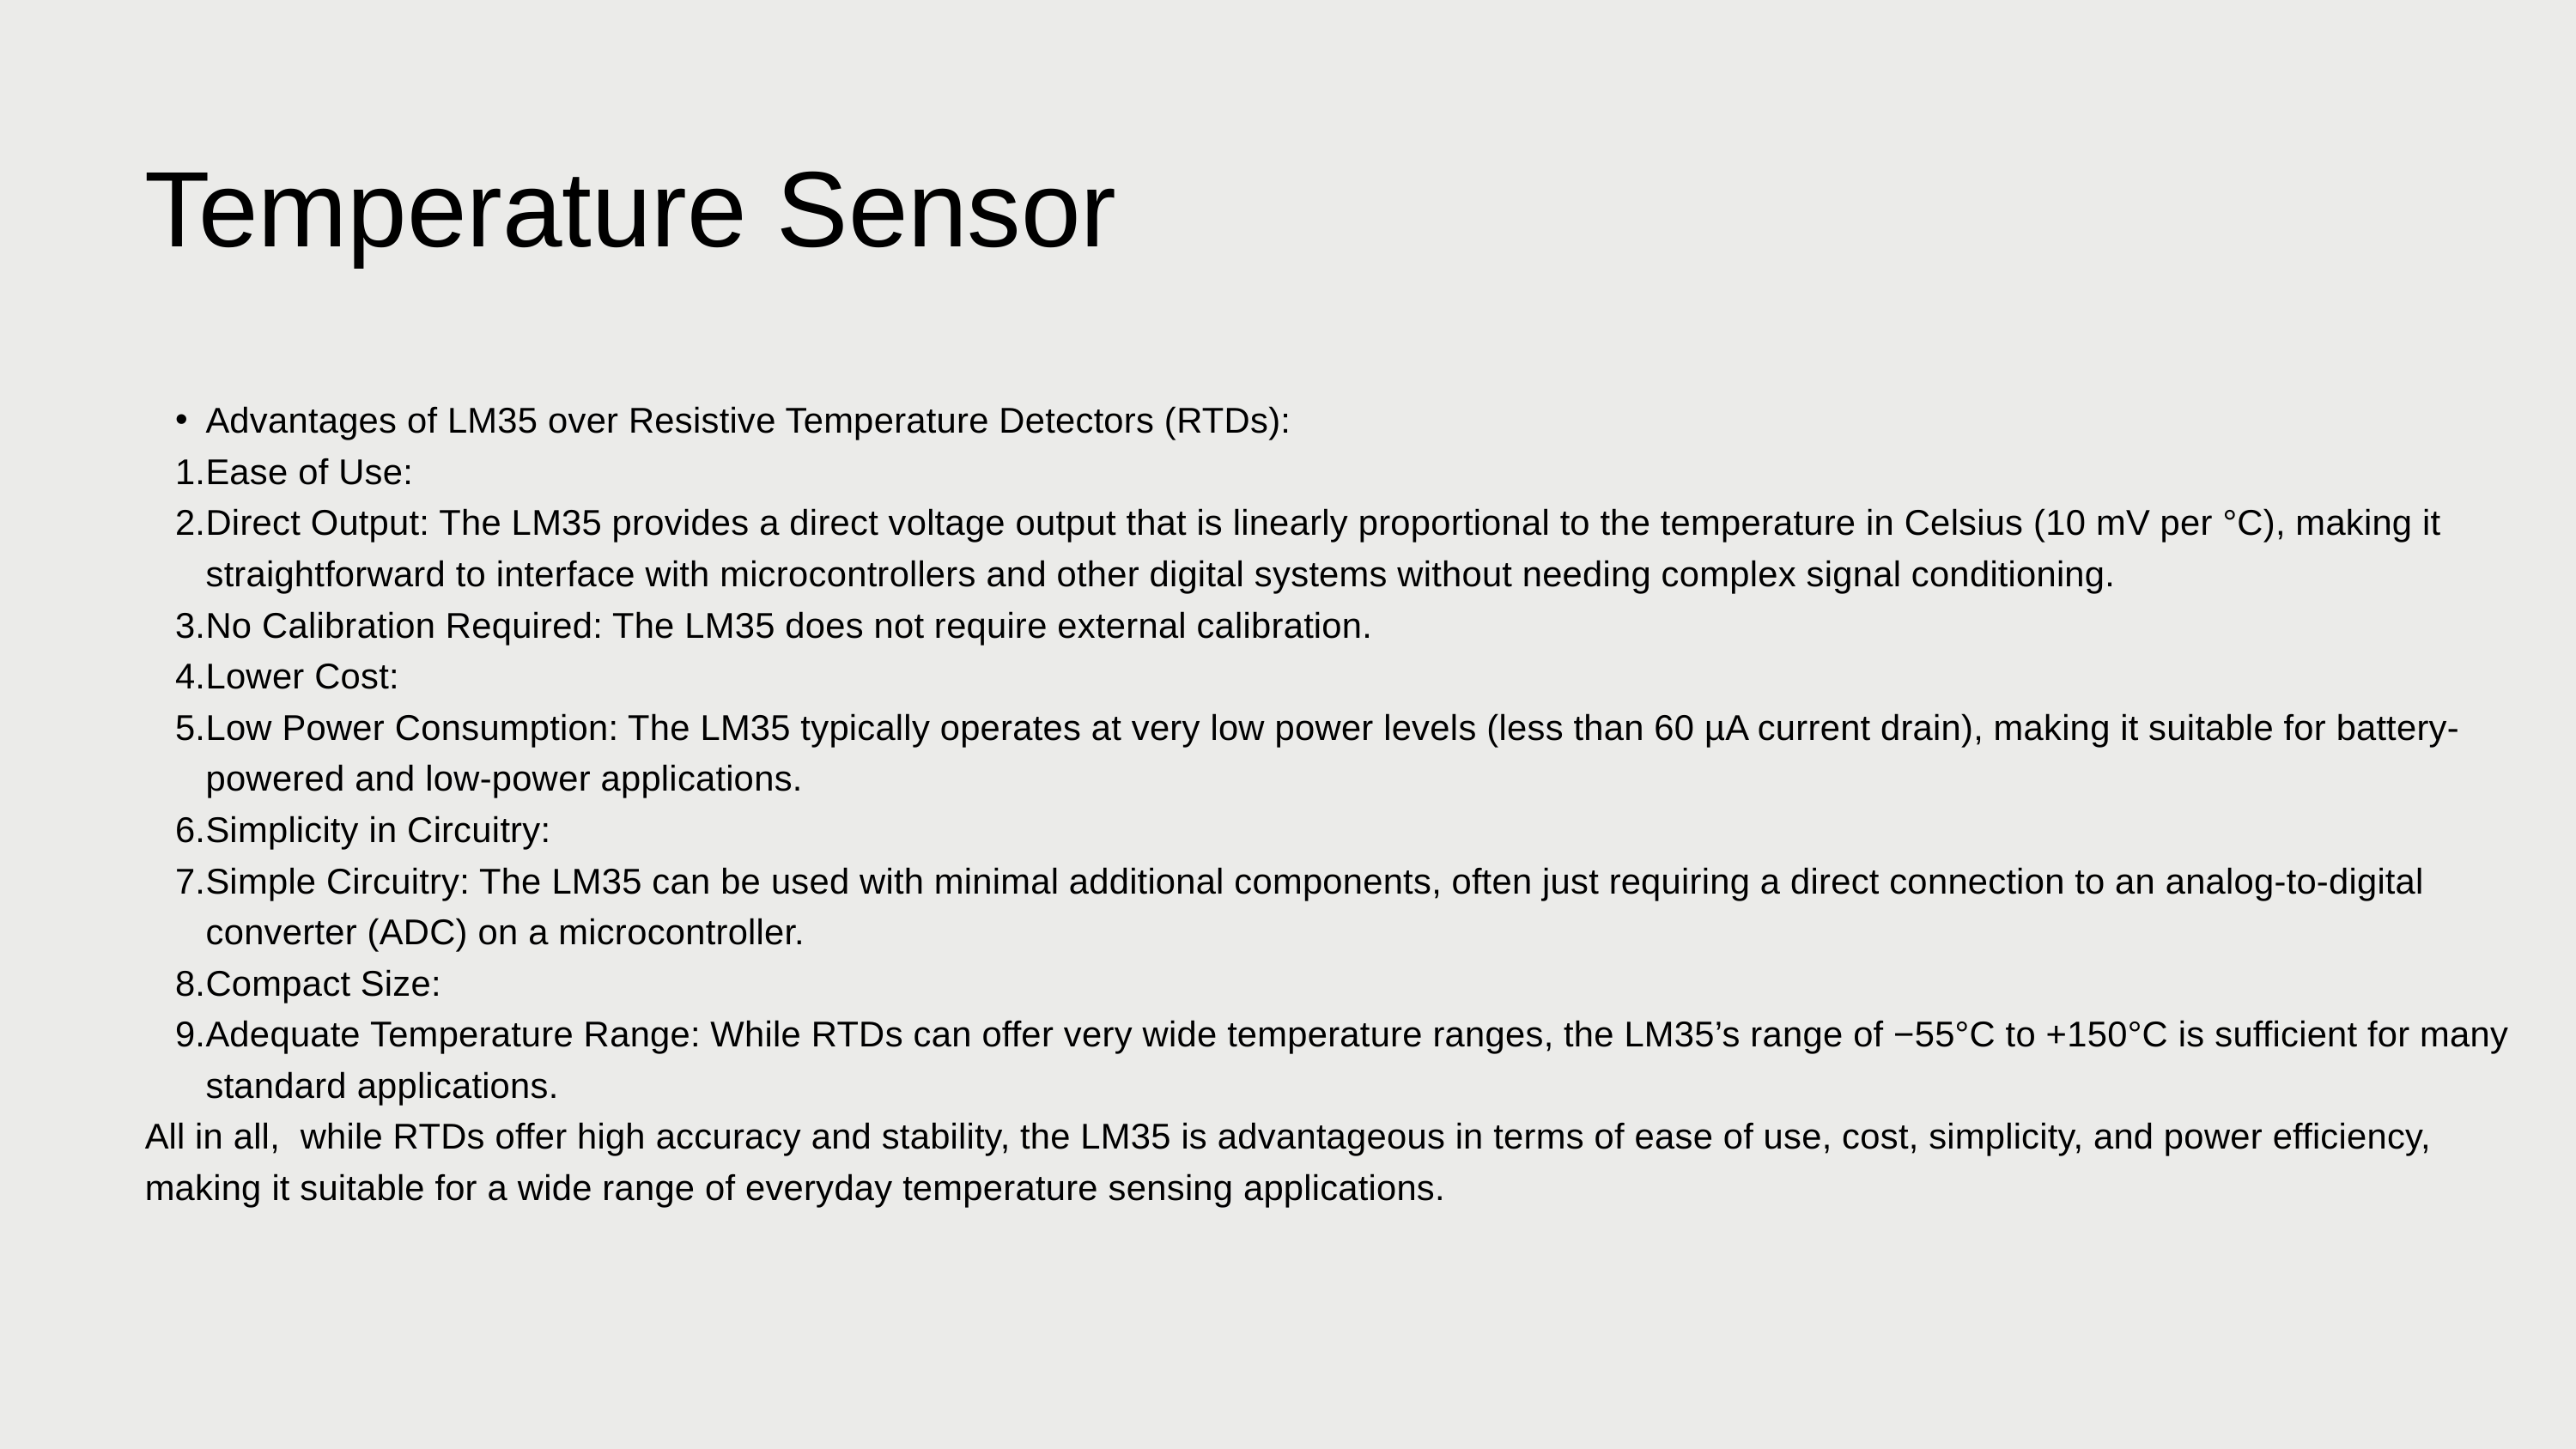

Temperature Sensor

Advantages of LM35 over Resistive Temperature Detectors (RTDs):
Ease of Use:
Direct Output: The LM35 provides a direct voltage output that is linearly proportional to the temperature in Celsius (10 mV per °C), making it straightforward to interface with microcontrollers and other digital systems without needing complex signal conditioning.
No Calibration Required: The LM35 does not require external calibration.
Lower Cost:
Low Power Consumption: The LM35 typically operates at very low power levels (less than 60 µA current drain), making it suitable for battery-powered and low-power applications.
Simplicity in Circuitry:
Simple Circuitry: The LM35 can be used with minimal additional components, often just requiring a direct connection to an analog-to-digital converter (ADC) on a microcontroller.
Compact Size:
Adequate Temperature Range: While RTDs can offer very wide temperature ranges, the LM35’s range of −55°C to +150°C is sufficient for many standard applications.
All in all,  while RTDs offer high accuracy and stability, the LM35 is advantageous in terms of ease of use, cost, simplicity, and power efficiency, making it suitable for a wide range of everyday temperature sensing applications.